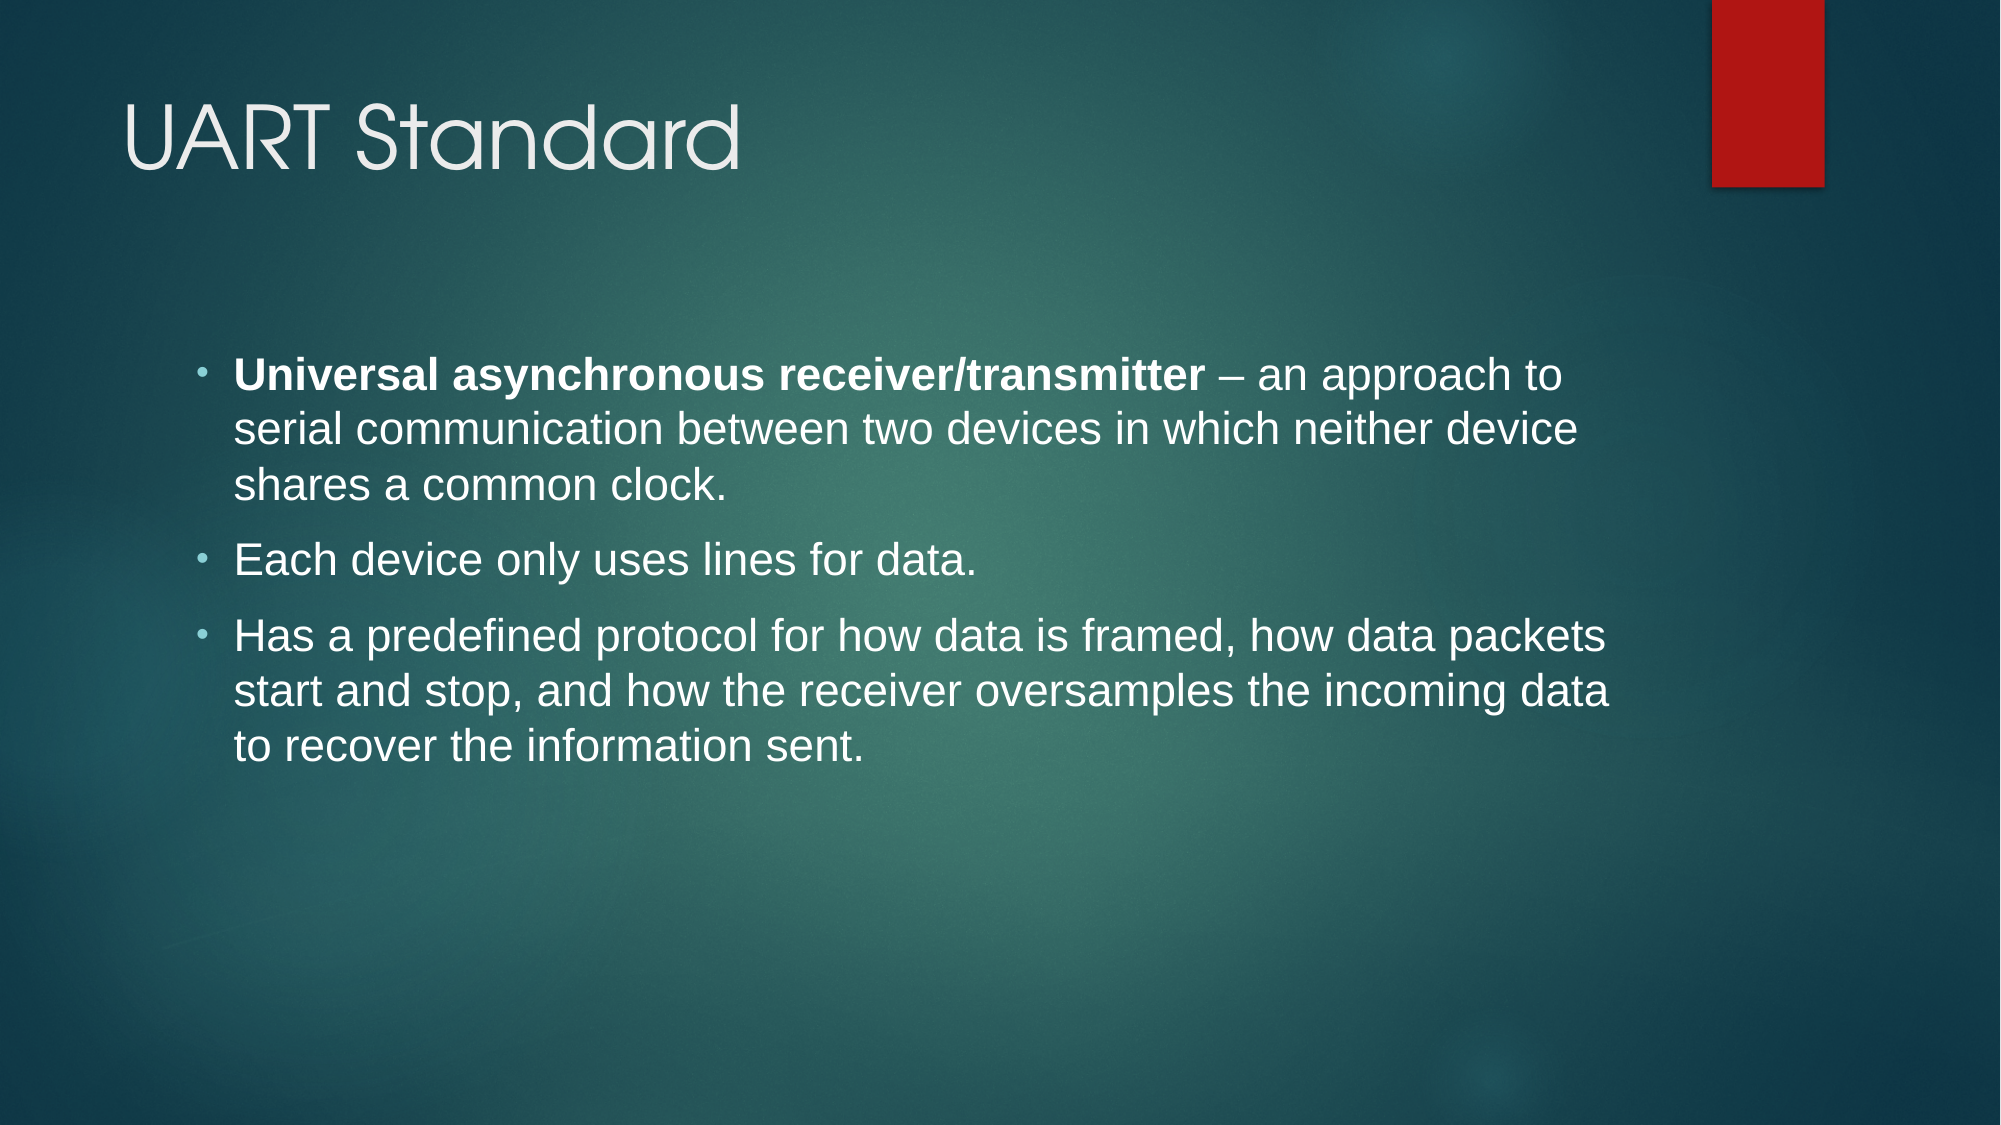

# UART Standard
Universal asynchronous receiver/transmitter – an approach to serial communication between two devices in which neither device shares a common clock.
Each device only uses lines for data.
Has a predefined protocol for how data is framed, how data packets start and stop, and how the receiver oversamples the incoming data to recover the information sent.